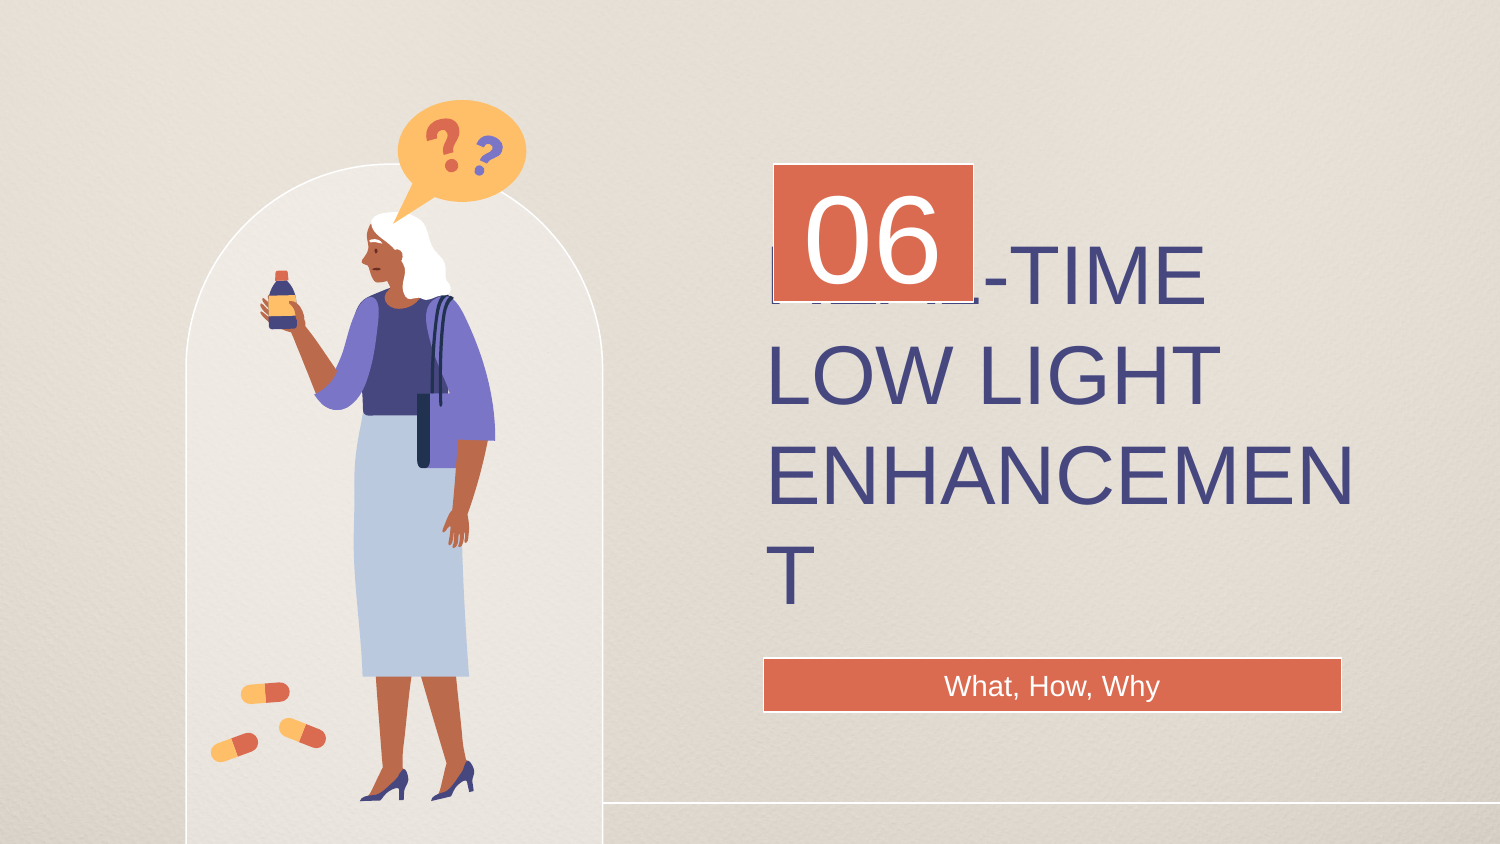

06
# REAL-TIME LOW LIGHT ENHANCEMENT
What, How, Why